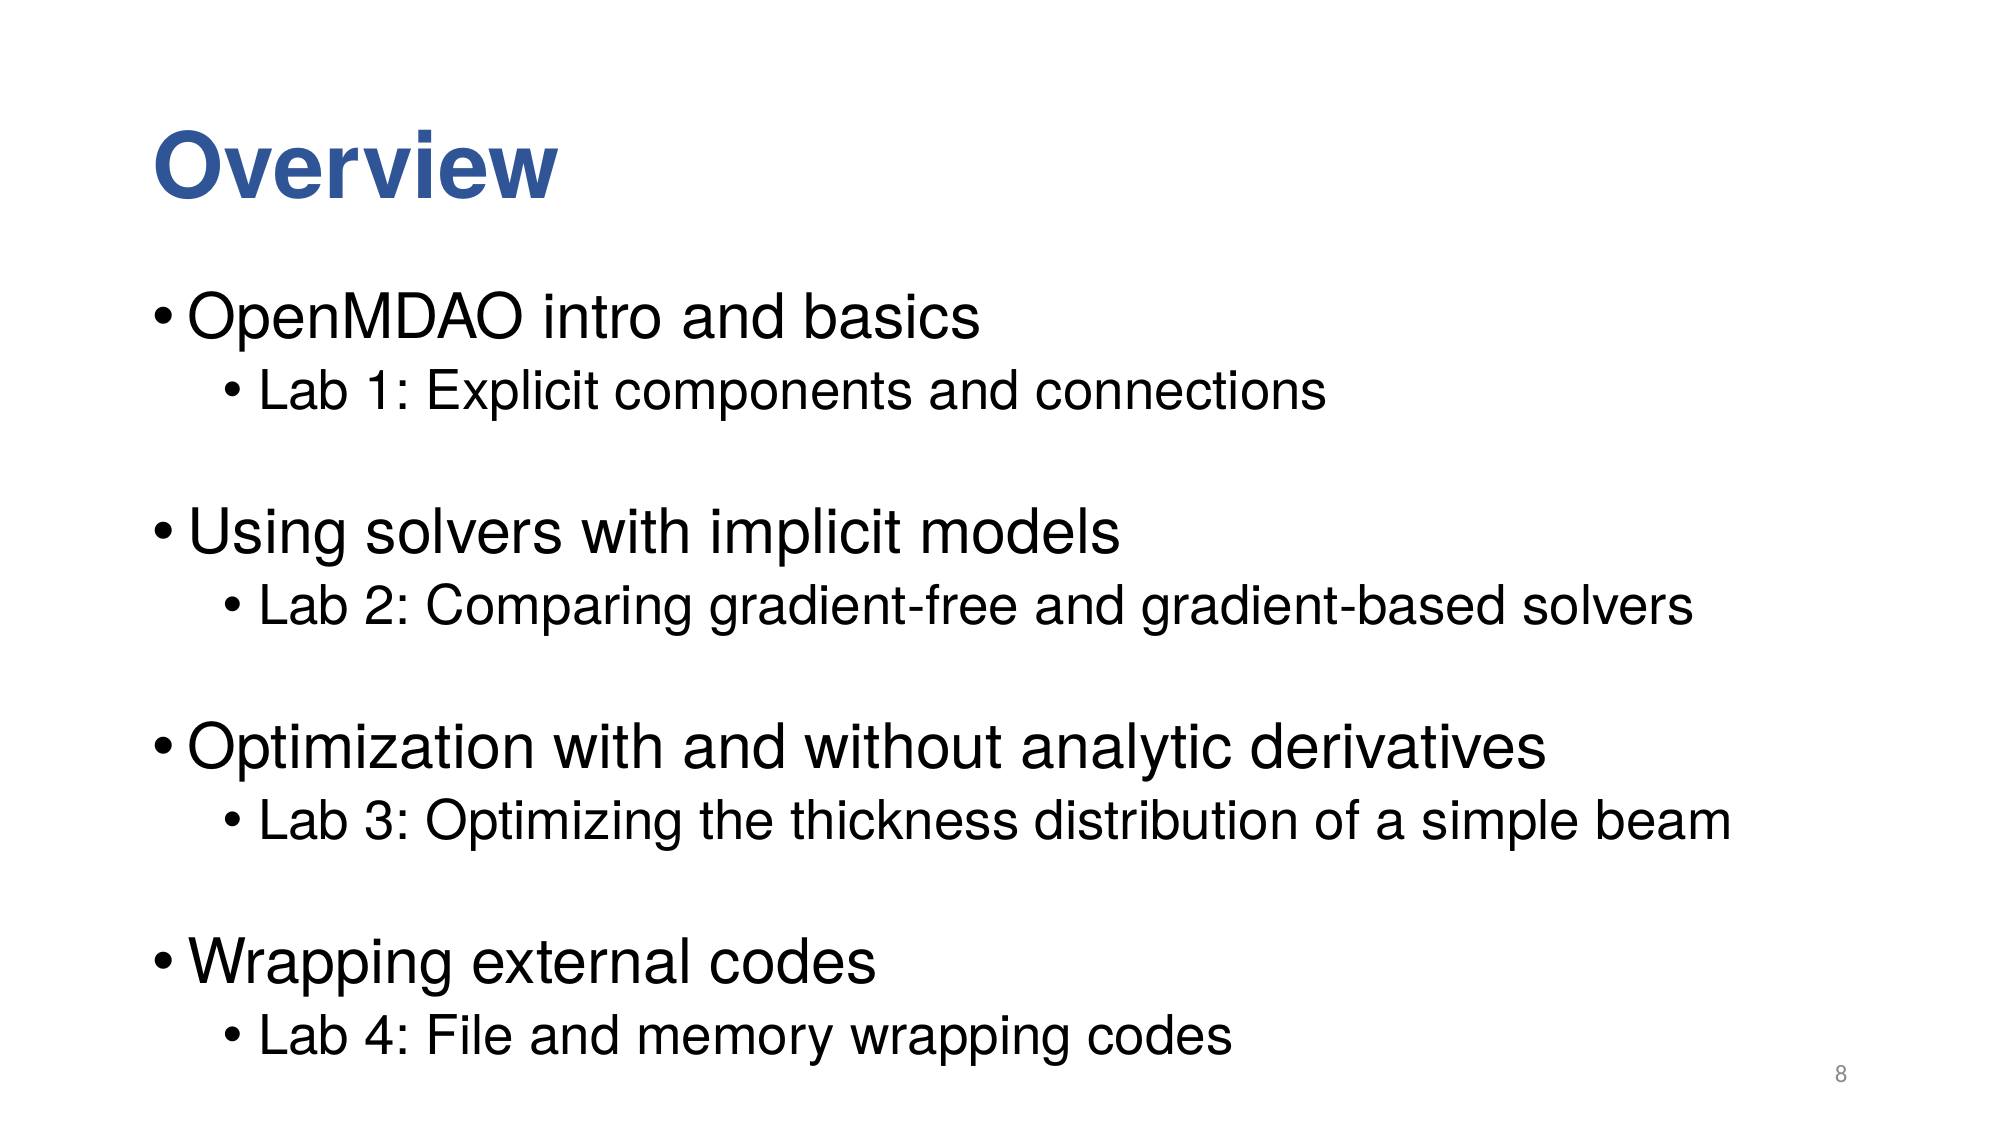

# Overview
OpenMDAO intro and basics
Lab 1: Explicit components and connections
Using solvers with implicit models
Lab 2: Comparing gradient-free and gradient-based solvers
Optimization with and without analytic derivatives
Lab 3: Optimizing the thickness distribution of a simple beam
Wrapping external codes
Lab 4: File and memory wrapping codes

8